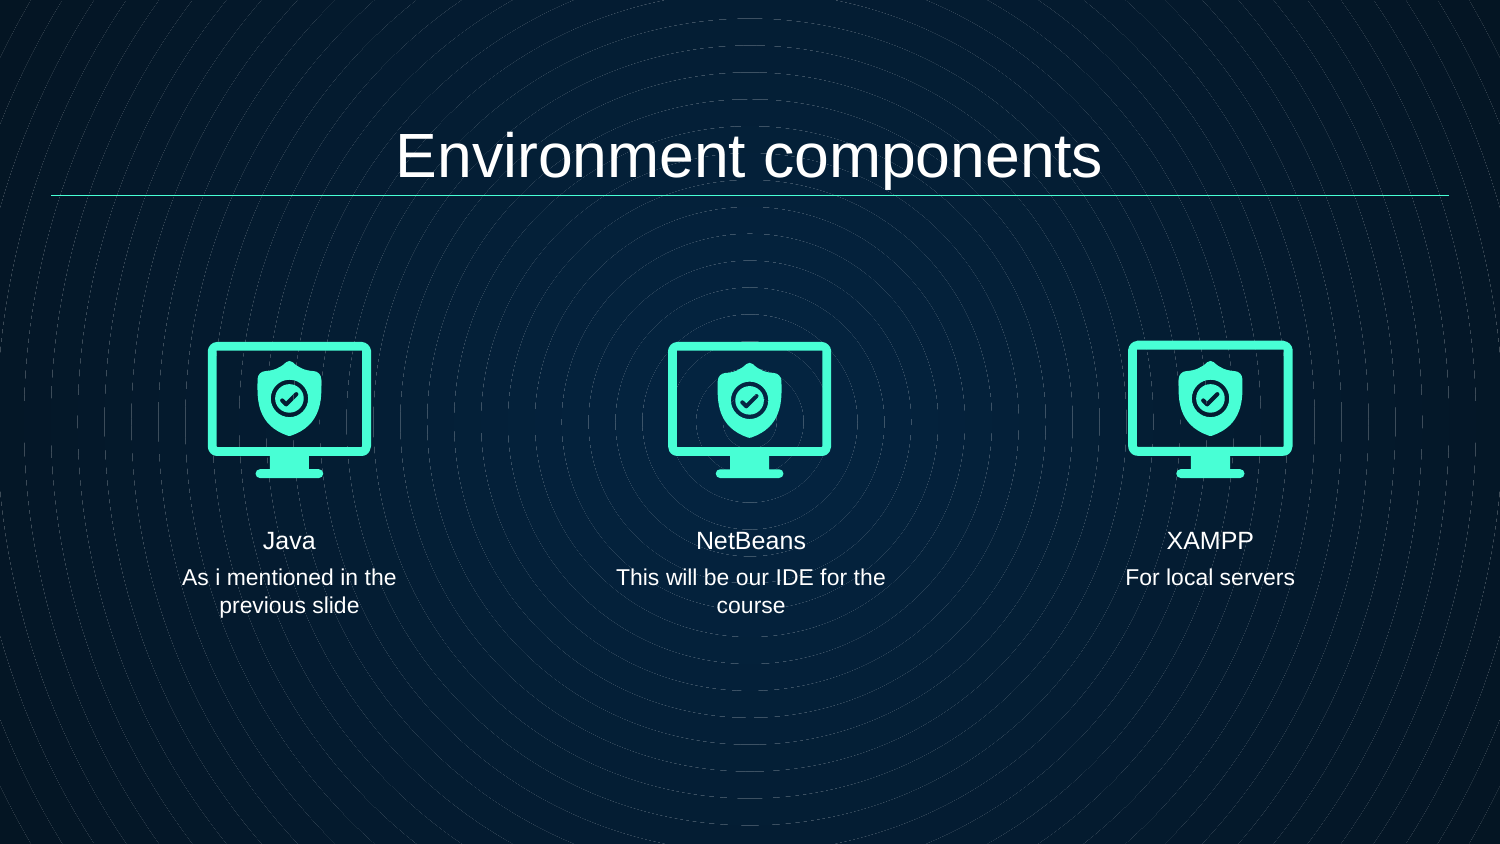

Environment components

# Java
NetBeans
XAMPP
As i mentioned in the previous slide
This will be our IDE for the course
For local servers